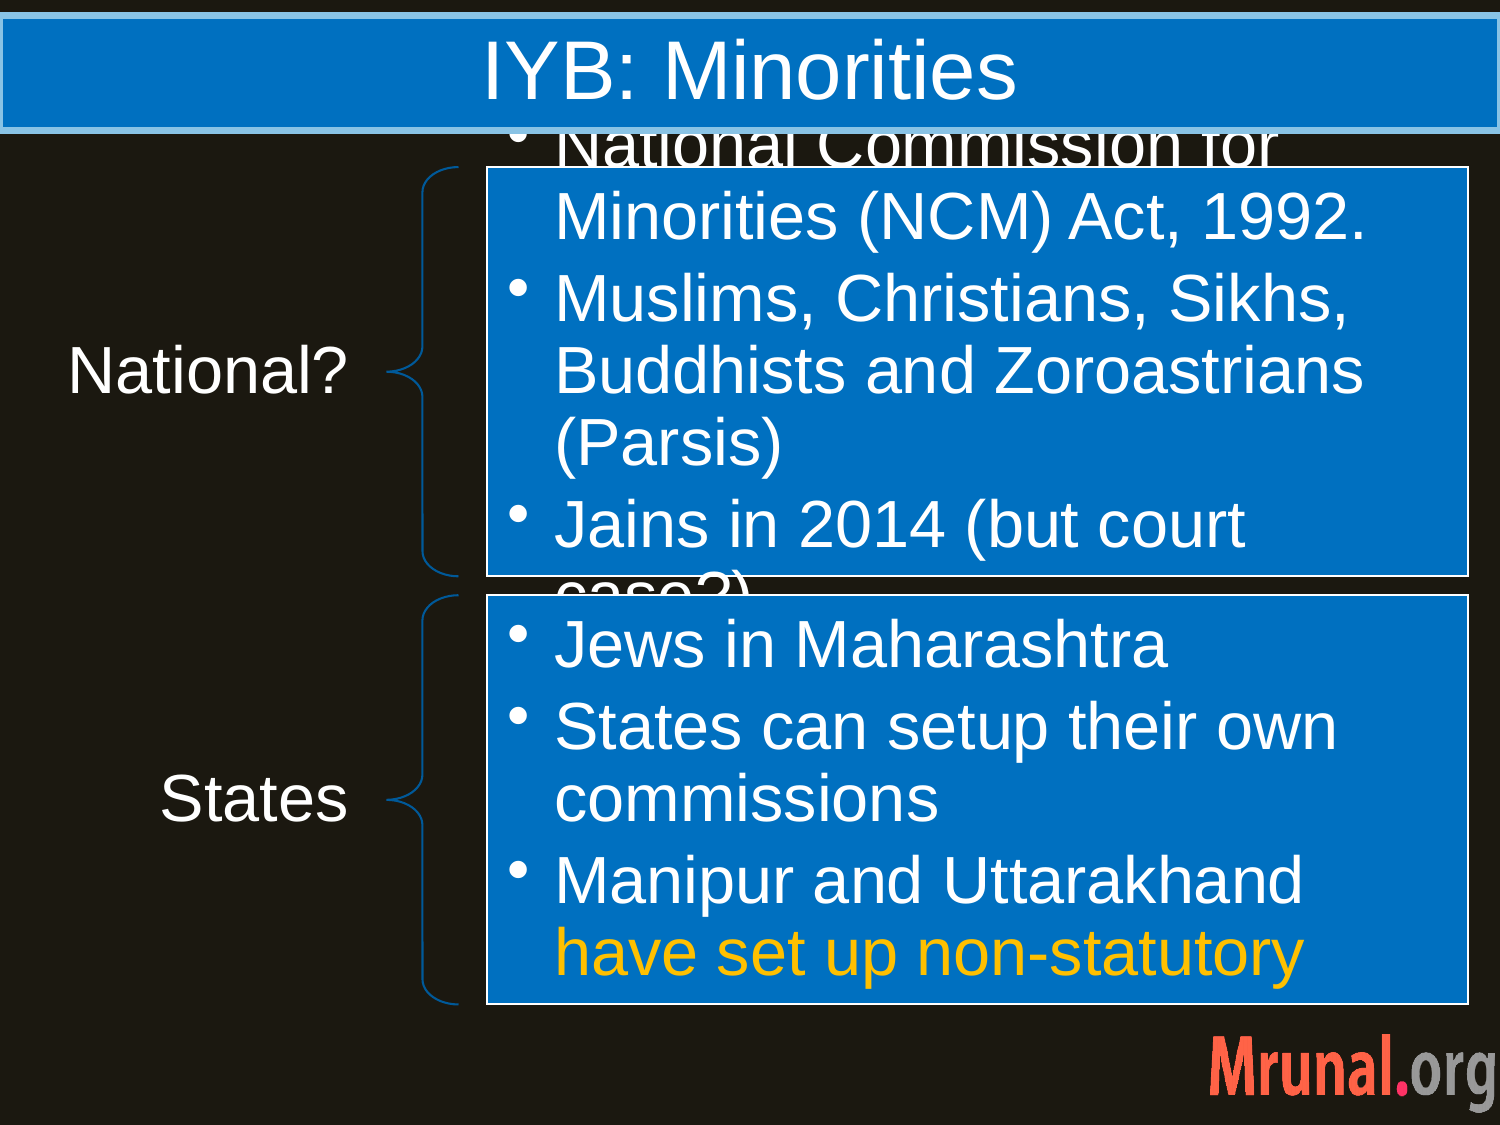

# IYB: Minorities
National?
National Commission for Minorities (NCM) Act, 1992.
Muslims, Christians, Sikhs, Buddhists and Zoroastrians (Parsis)
Jains in 2014 (but court case?)
States
Jews in Maharashtra
States can setup their own commissions
Manipur and Uttarakhand have set up non-statutory